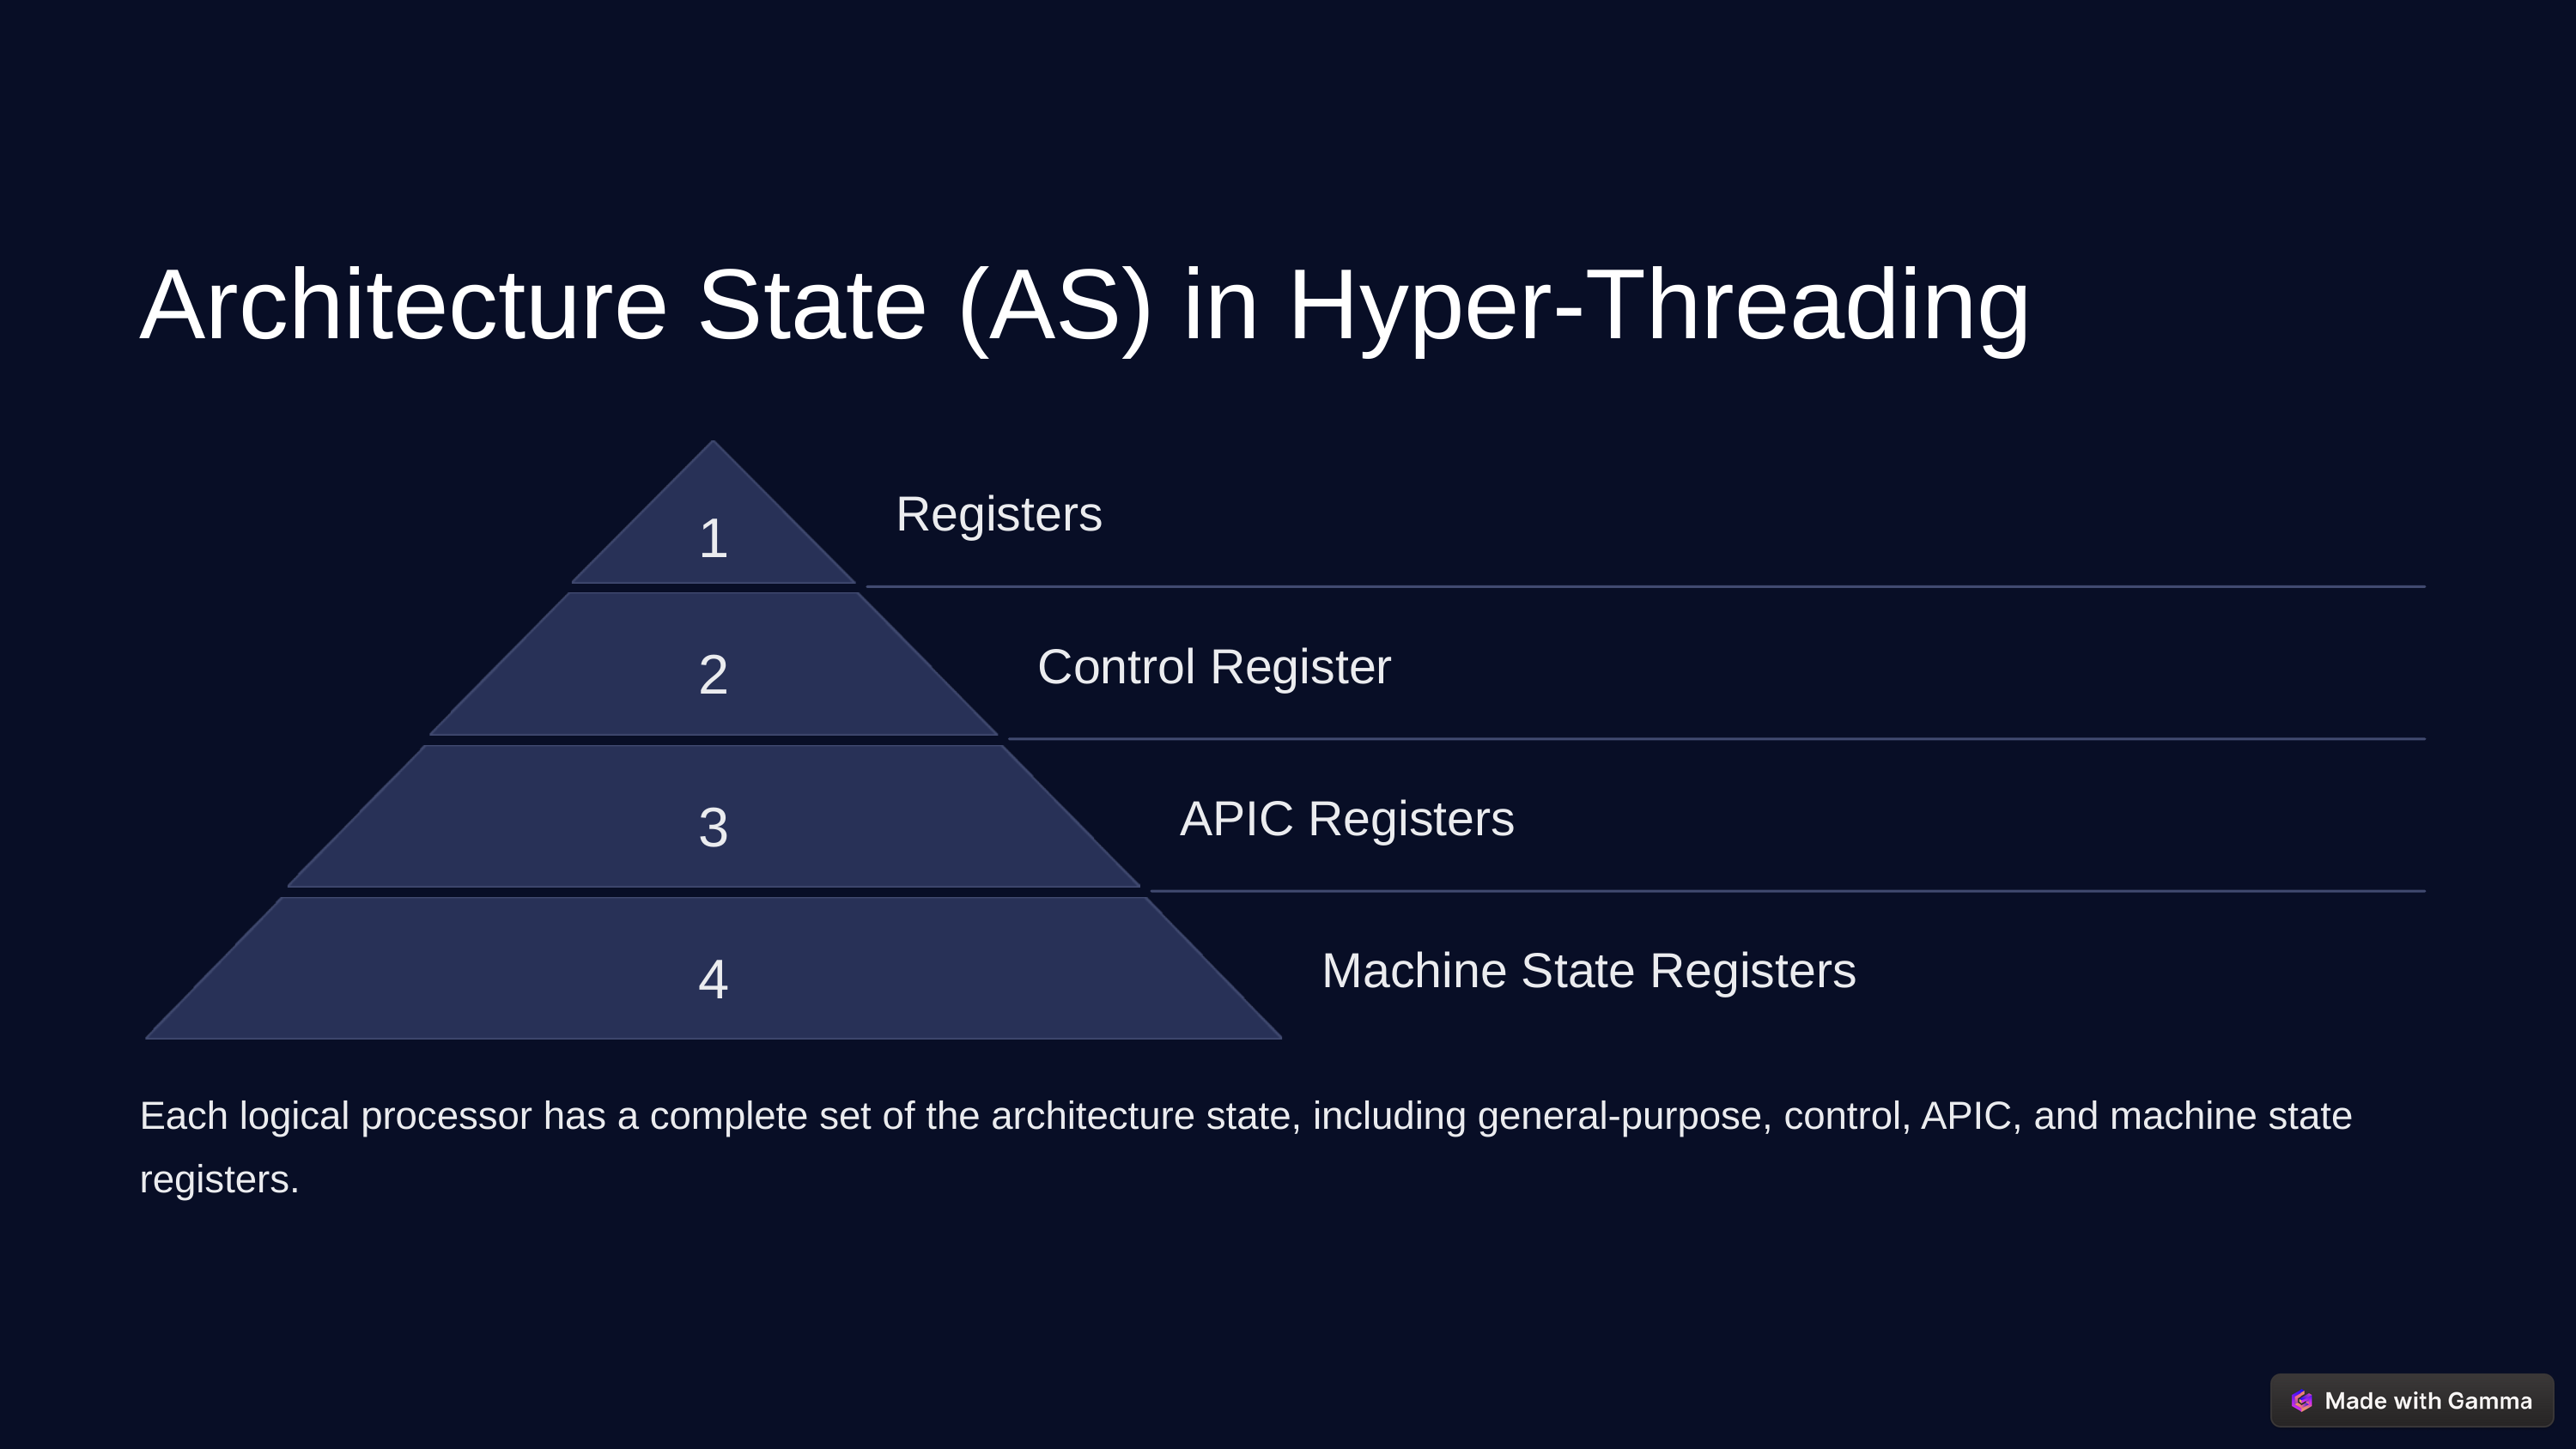

Architecture State (AS) in Hyper-Threading

Registers

1

2

Control Register

3

APIC Registers

4

Machine State Registers

Each logical processor has a complete set of the architecture state, including general-purpose, control, APIC, and machine state registers.